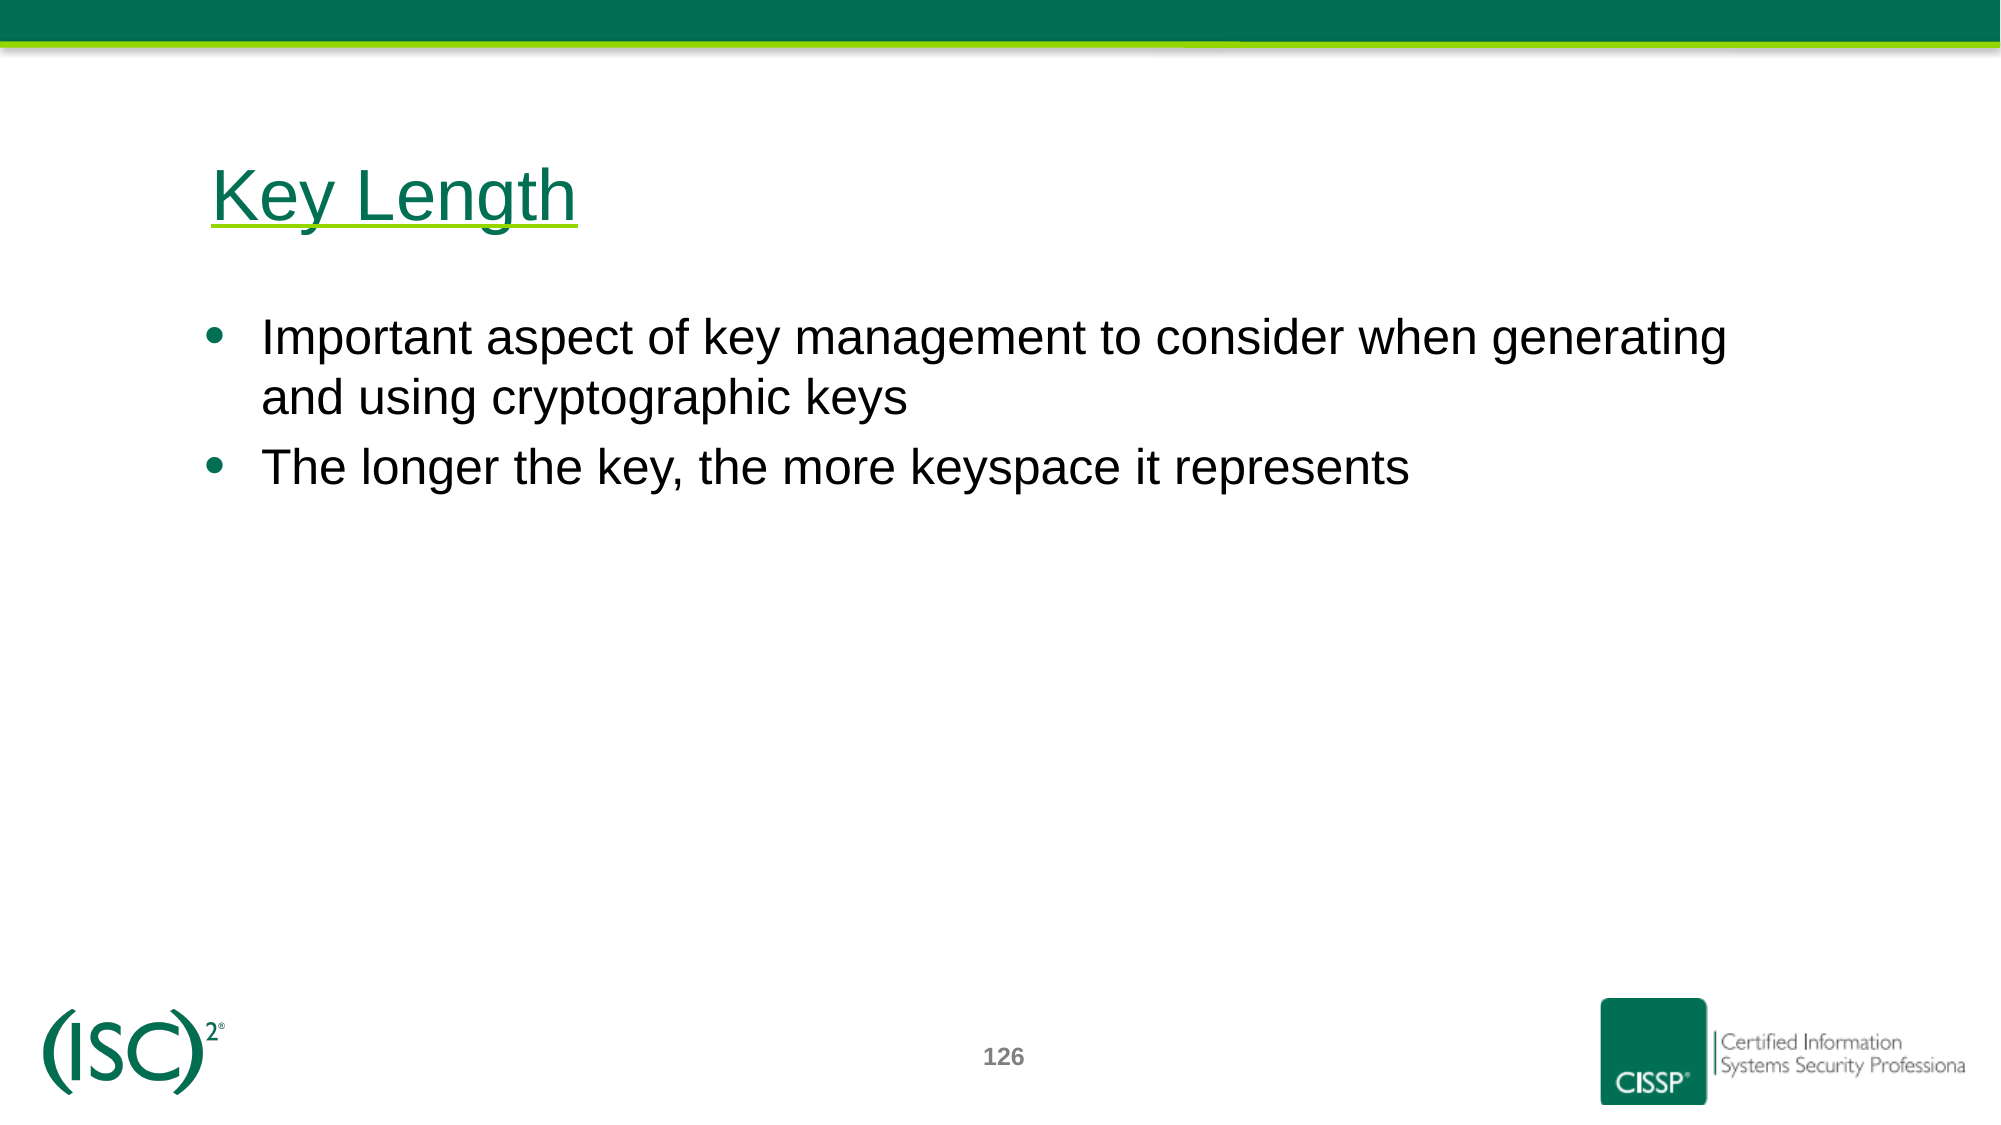

# Key Length
Important aspect of key management to consider when generating and using cryptographic keys
The longer the key, the more keyspace it represents